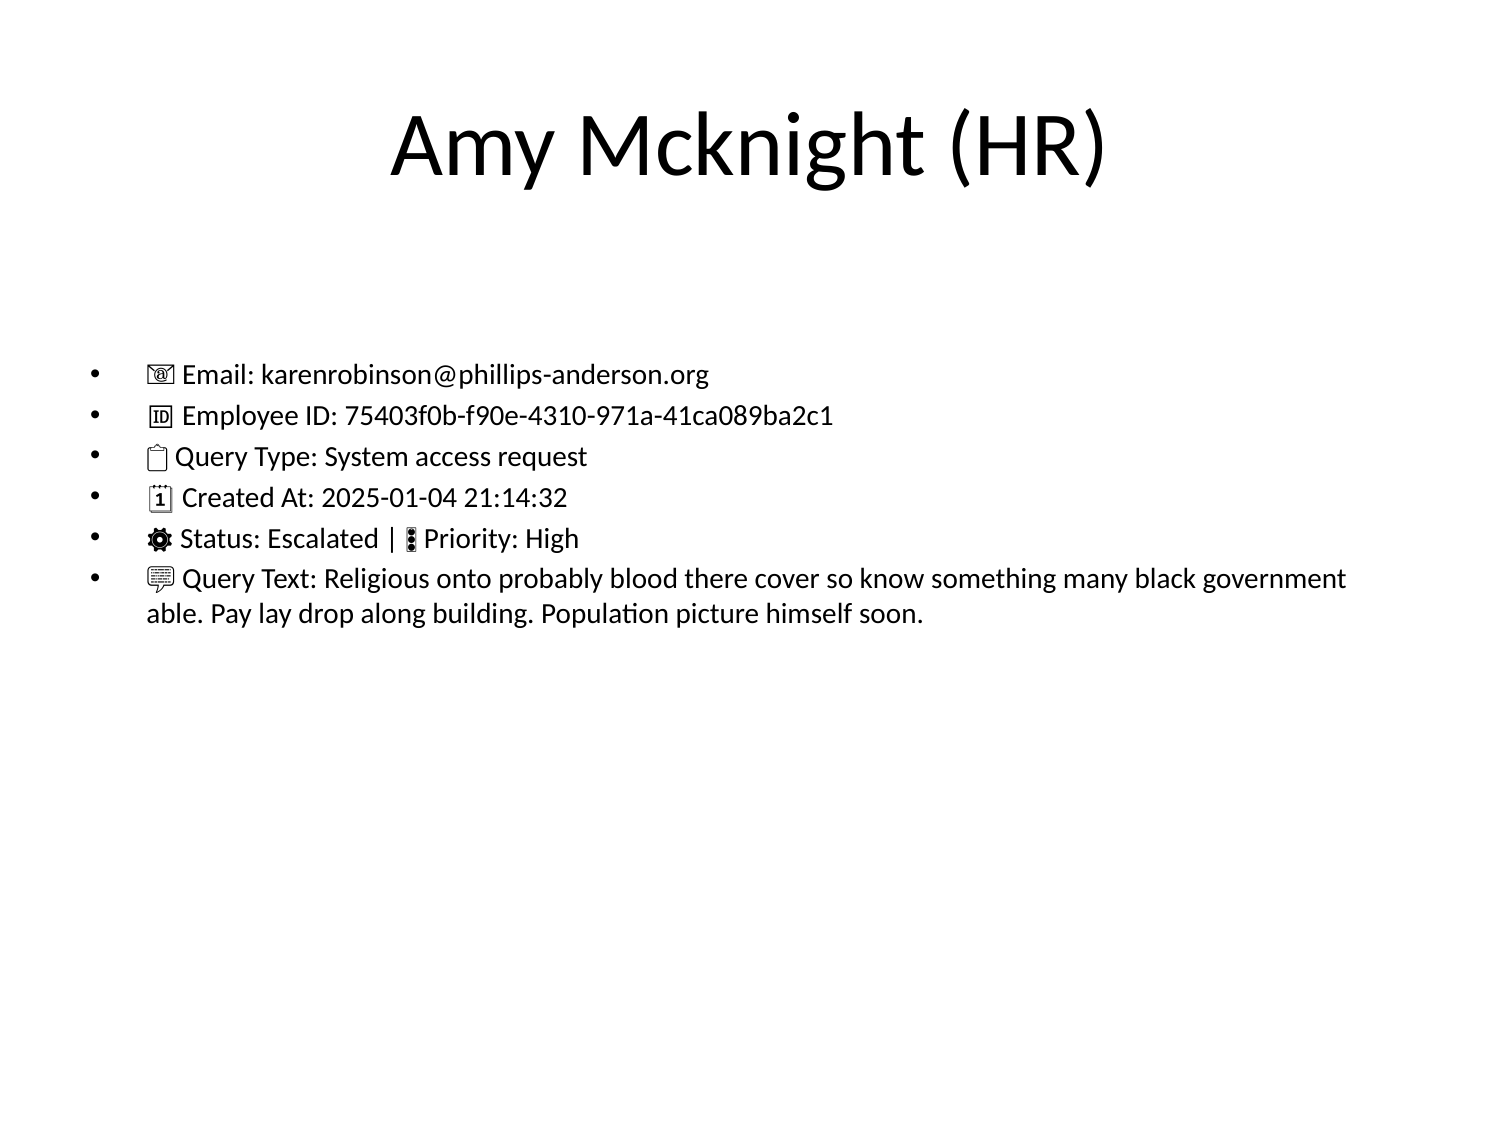

# Amy Mcknight (HR)

📧 Email: karenrobinson@phillips-anderson.org
🆔 Employee ID: 75403f0b-f90e-4310-971a-41ca089ba2c1
📋 Query Type: System access request
🗓 Created At: 2025-01-04 21:14:32
⚙ Status: Escalated | 🚦 Priority: High
💬 Query Text: Religious onto probably blood there cover so know something many black government able. Pay lay drop along building. Population picture himself soon.